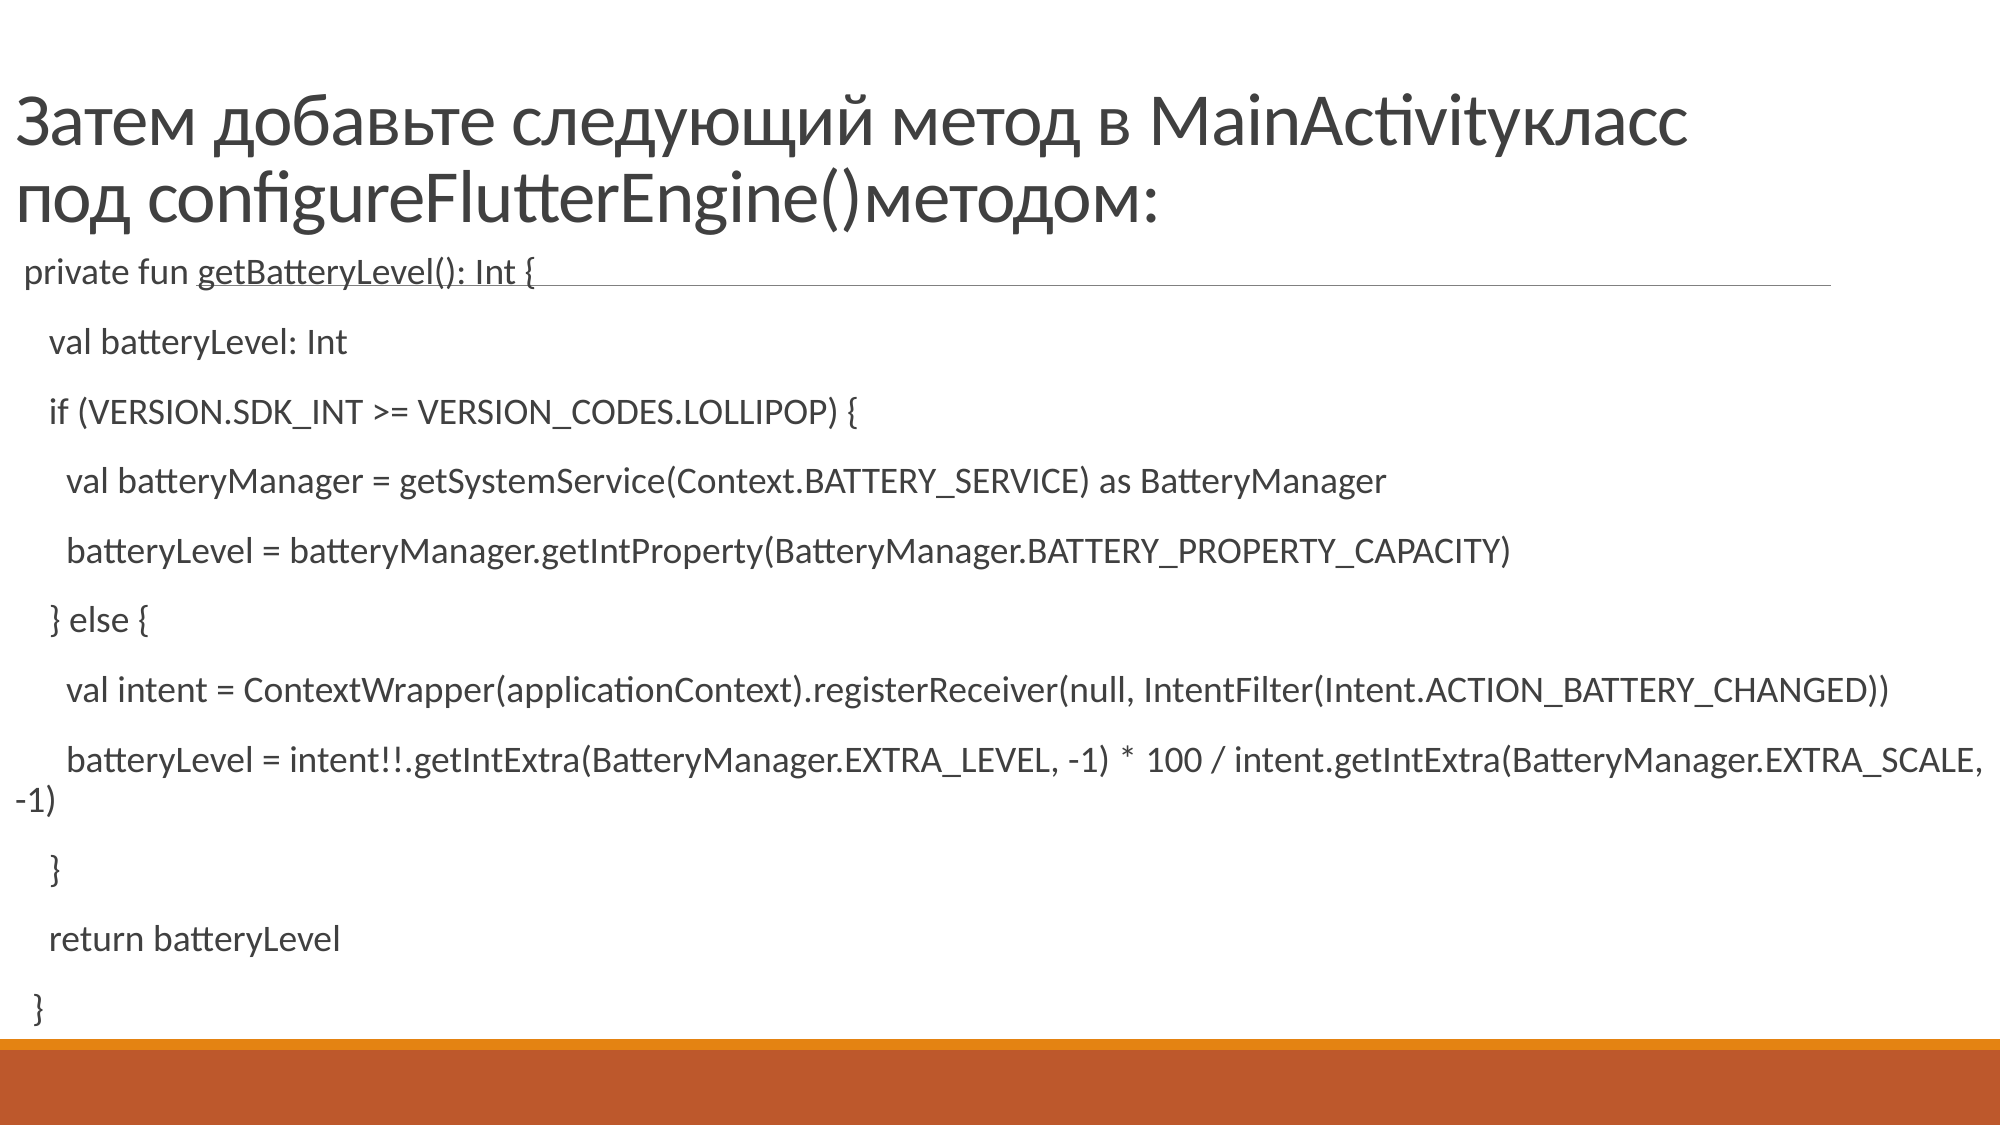

# Затем добавьте следующий метод в MainActivityкласс под configureFlutterEngine()методом:
 private fun getBatteryLevel(): Int {
    val batteryLevel: Int
    if (VERSION.SDK_INT >= VERSION_CODES.LOLLIPOP) {
      val batteryManager = getSystemService(Context.BATTERY_SERVICE) as BatteryManager
      batteryLevel = batteryManager.getIntProperty(BatteryManager.BATTERY_PROPERTY_CAPACITY)
    } else {
      val intent = ContextWrapper(applicationContext).registerReceiver(null, IntentFilter(Intent.ACTION_BATTERY_CHANGED))
      batteryLevel = intent!!.getIntExtra(BatteryManager.EXTRA_LEVEL, -1) * 100 / intent.getIntExtra(BatteryManager.EXTRA_SCALE, -1)
    }
    return batteryLevel
  }